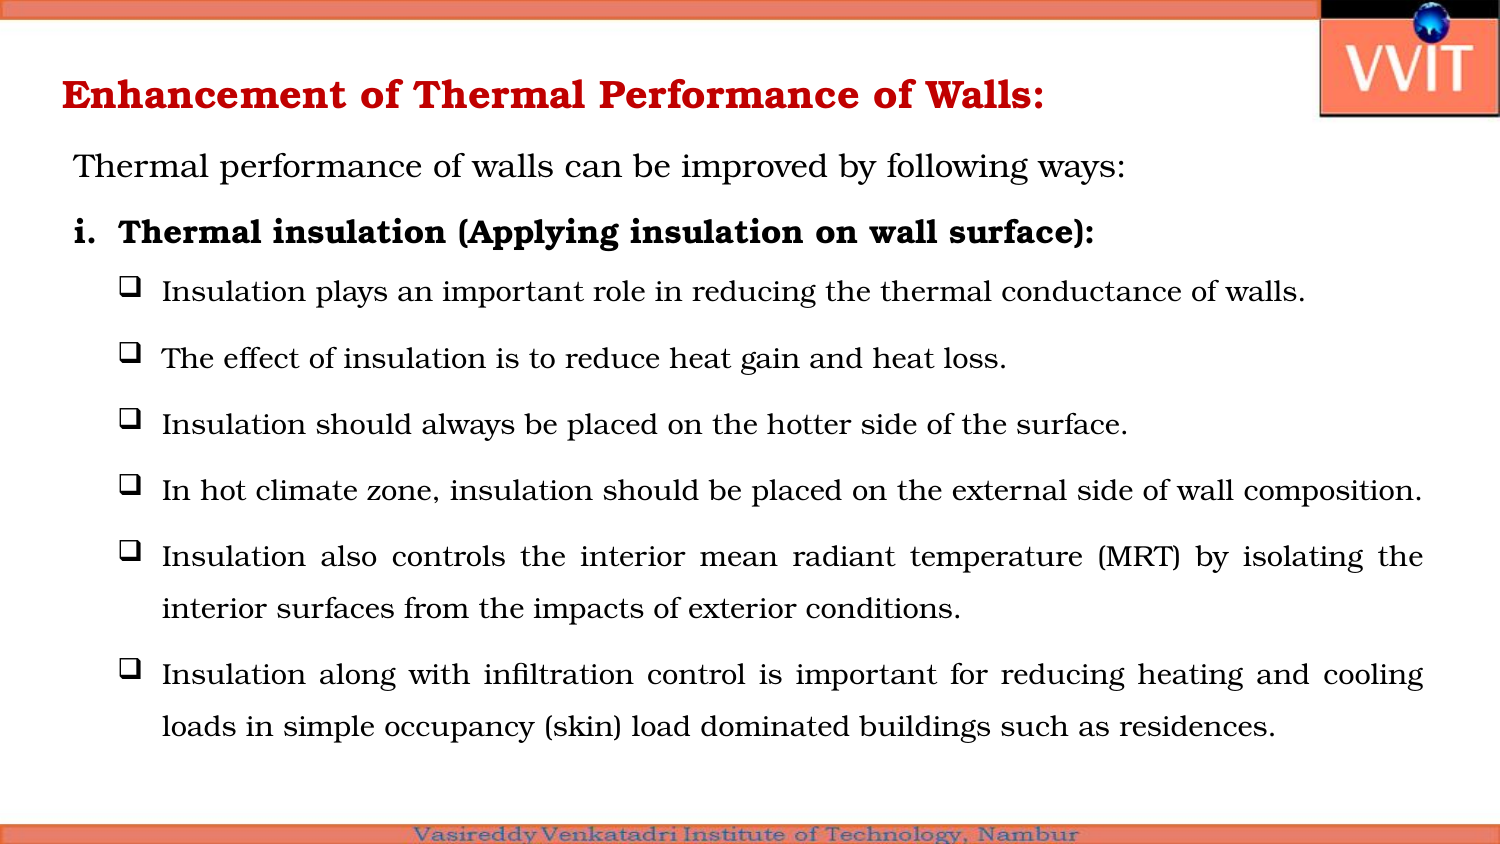

# Enhancement of Thermal Performance of Walls:
Thermal performance of walls can be improved by following ways:
Thermal insulation (Applying insulation on wall surface):
Insulation plays an important role in reducing the thermal conductance of walls.
The effect of insulation is to reduce heat gain and heat loss.
Insulation should always be placed on the hotter side of the surface.
In hot climate zone, insulation should be placed on the external side of wall composition.
Insulation also controls the interior mean radiant temperature (MRT) by isolating the interior surfaces from the impacts of exterior conditions.
Insulation along with infiltration control is important for reducing heating and cooling loads in simple occupancy (skin) load dominated buildings such as residences.